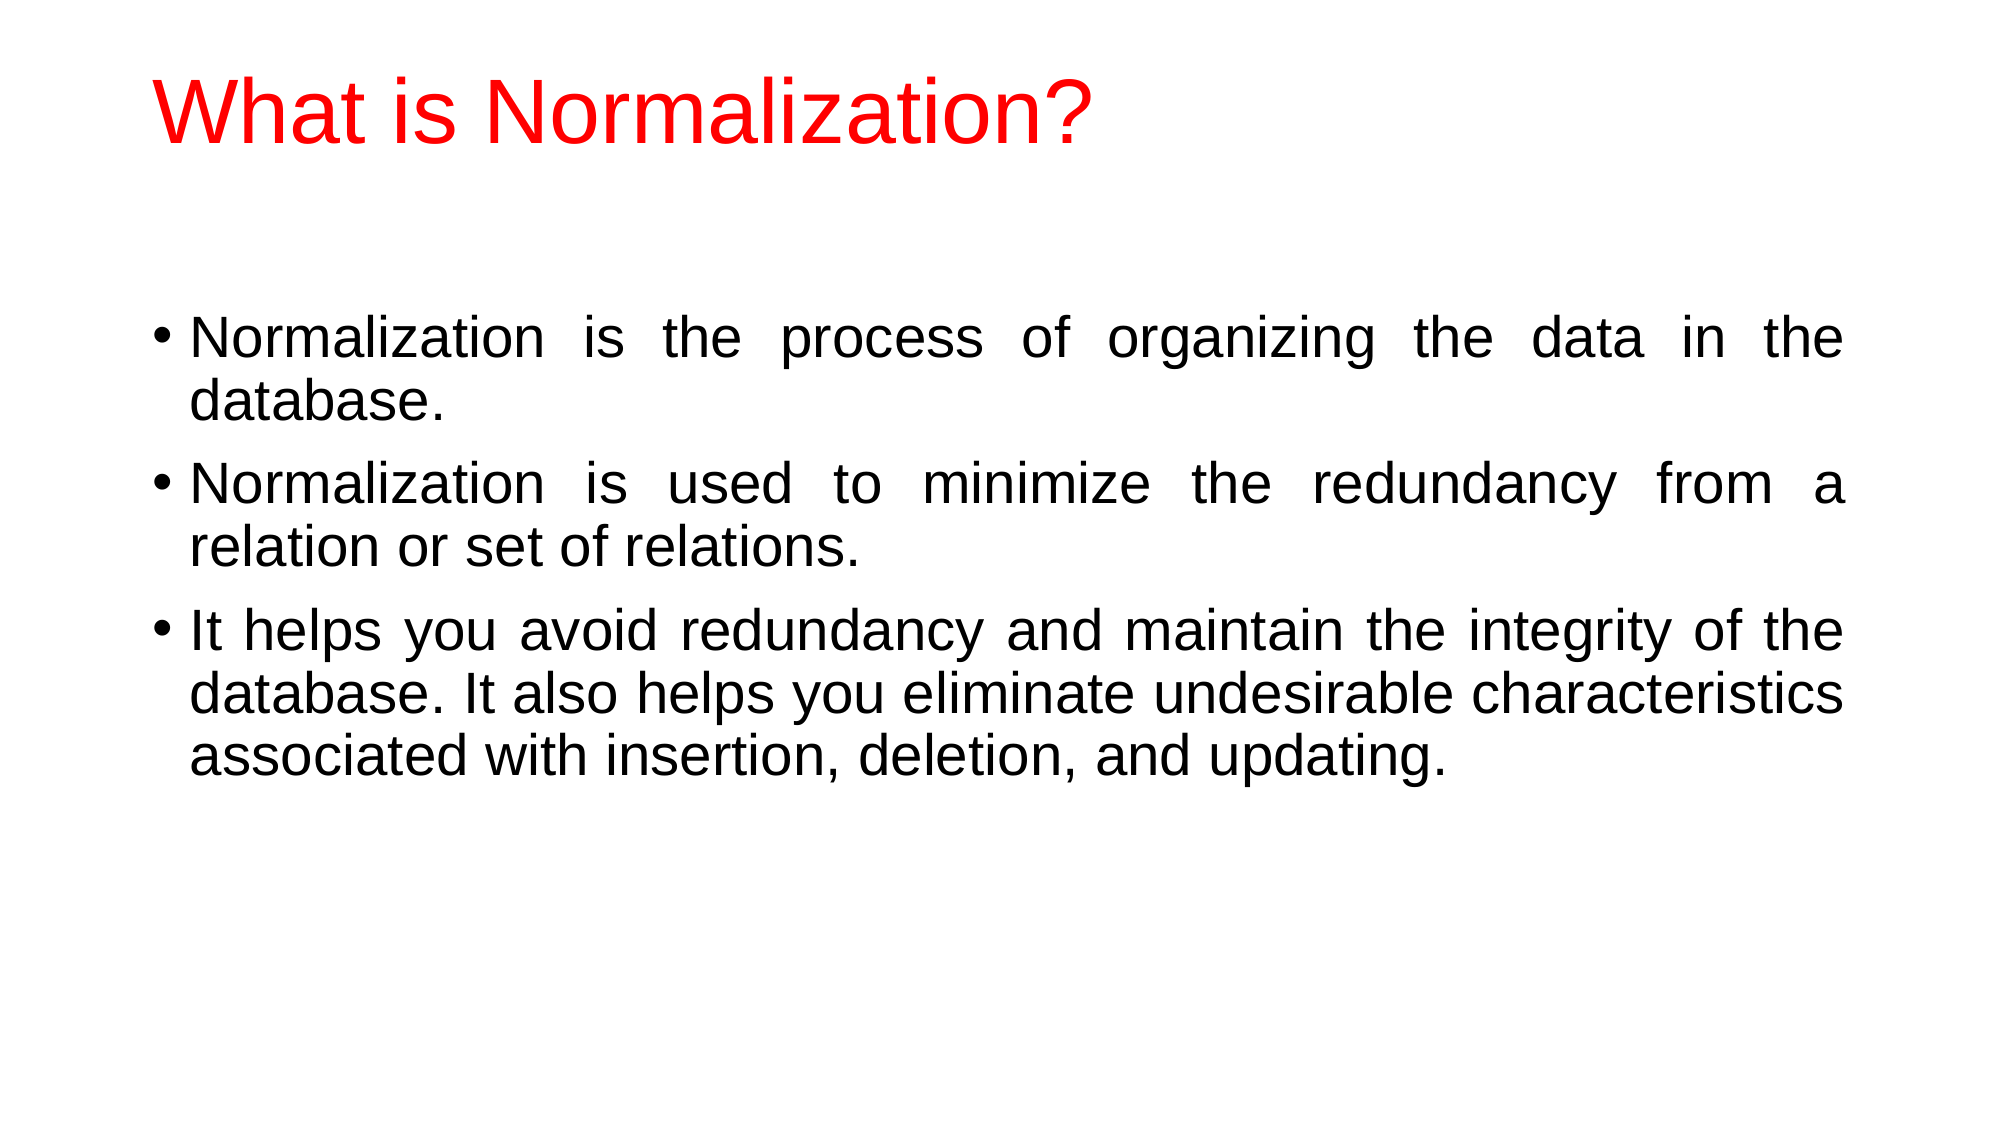

# What is Normalization?
Normalization is the process of organizing the data in the database.
Normalization is used to minimize the redundancy from a relation or set of relations.
It helps you avoid redundancy and maintain the integrity of the database. It also helps you eliminate undesirable characteristics associated with insertion, deletion, and updating.